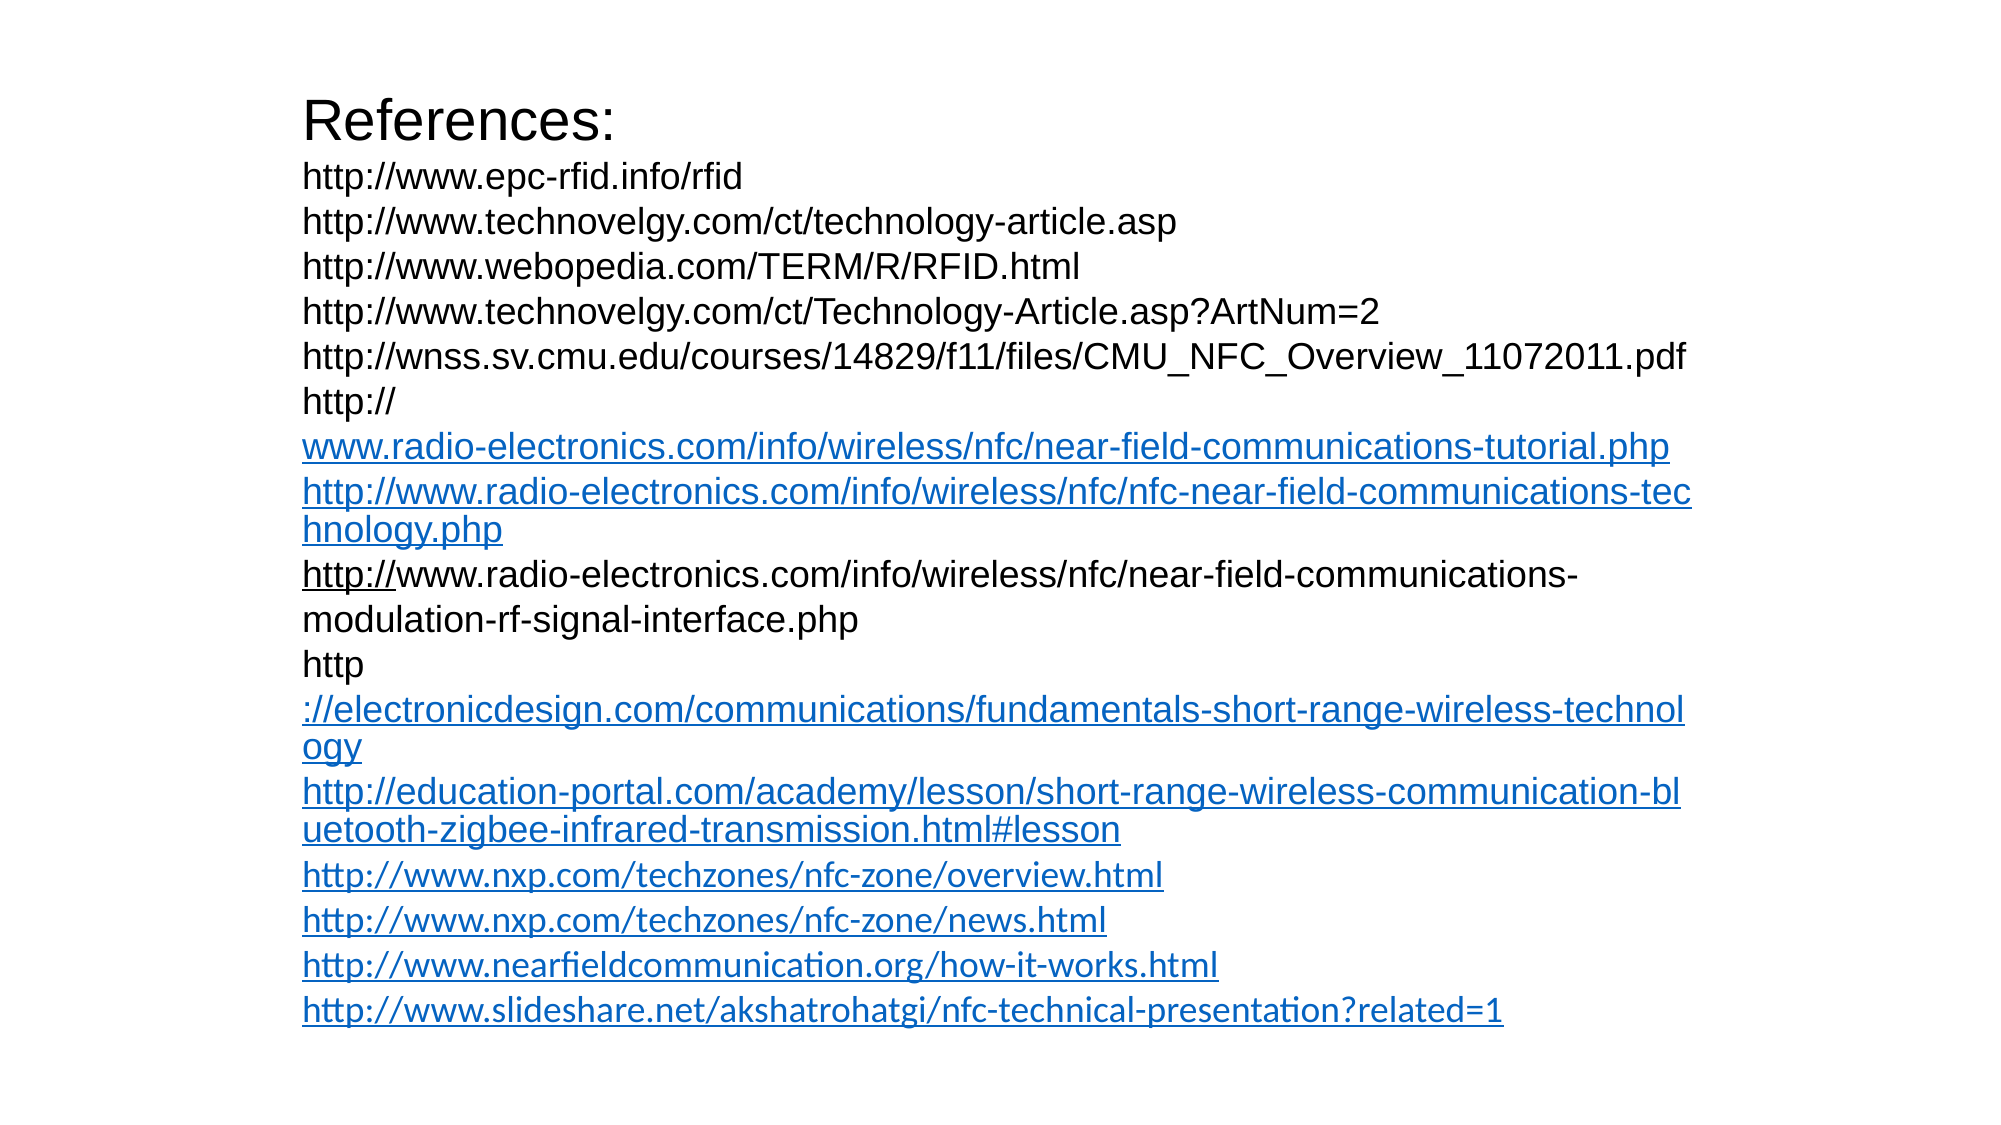

References:
http://www.epc-rfid.info/rfid
http://www.technovelgy.com/ct/technology-article.asp
http://www.webopedia.com/TERM/R/RFID.html
http://www.technovelgy.com/ct/Technology-Article.asp?ArtNum=2
http://wnss.sv.cmu.edu/courses/14829/f11/files/CMU_NFC_Overview_11072011.pdf
http://www.radio-electronics.com/info/wireless/nfc/near-field-communications-tutorial.php
http://www.radio-electronics.com/info/wireless/nfc/nfc-near-field-communications-technology.php
http://www.radio-electronics.com/info/wireless/nfc/near-field-communications-modulation-rf-signal-interface.php
http://electronicdesign.com/communications/fundamentals-short-range-wireless-technology
http://education-portal.com/academy/lesson/short-range-wireless-communication-bluetooth-zigbee-infrared-transmission.html#lesson
http://www.nxp.com/techzones/nfc-zone/overview.html
http://www.nxp.com/techzones/nfc-zone/news.html
http://www.nearfieldcommunication.org/how-it-works.html
http://www.slideshare.net/akshatrohatgi/nfc-technical-presentation?related=1